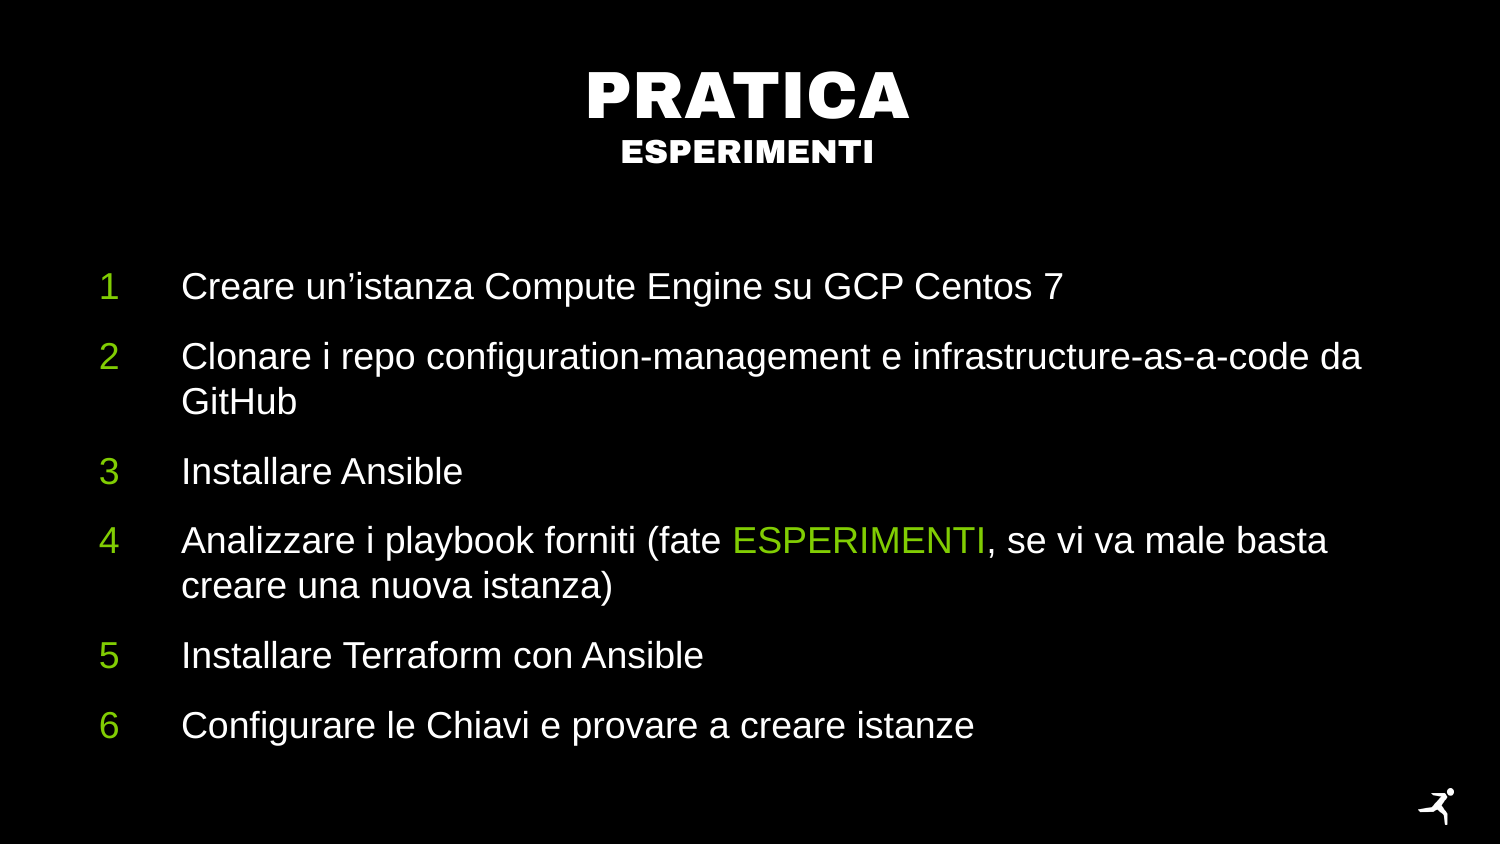

# pratica
esperimenti
Creare un’istanza Compute Engine su GCP Centos 7
Clonare i repo configuration-management e infrastructure-as-a-code da GitHub
Installare Ansible
Analizzare i playbook forniti (fate esperimenti, se vi va male basta creare una nuova istanza)
Installare Terraform con Ansible
Configurare le Chiavi e provare a creare istanze